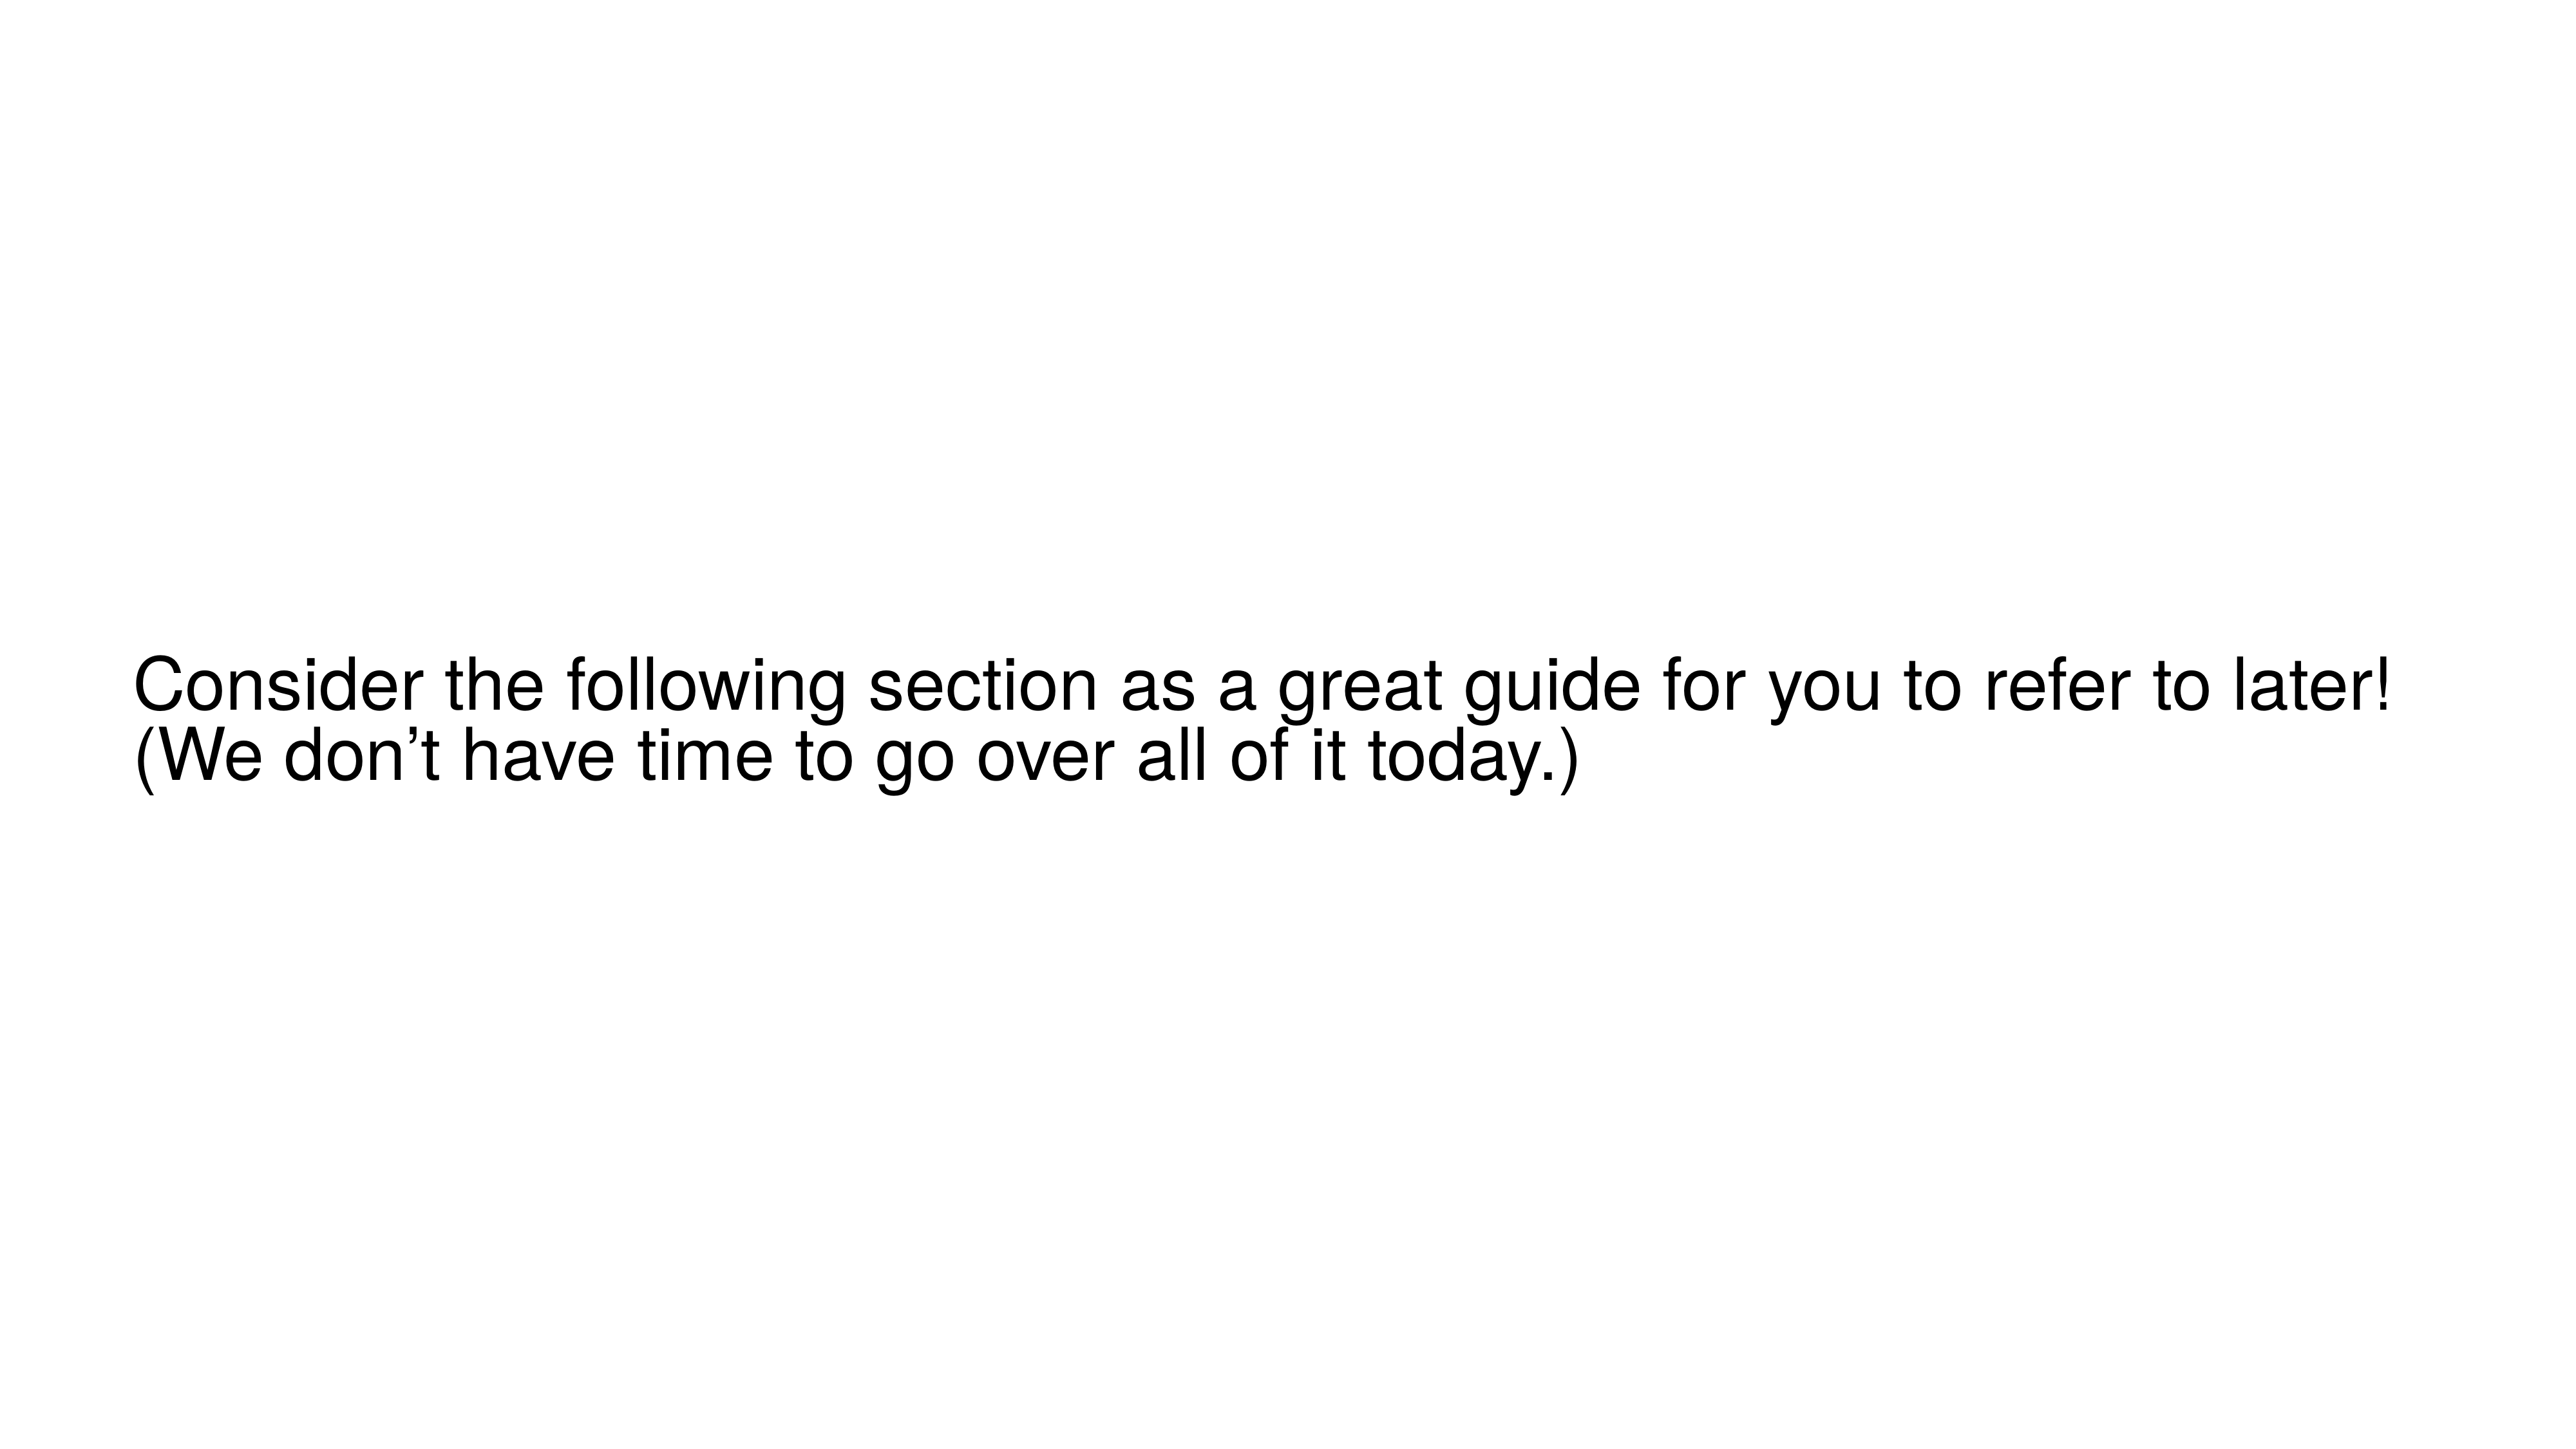

# Consider the following section as a great guide for you to refer to later! (We don’t have time to go over all of it today.)